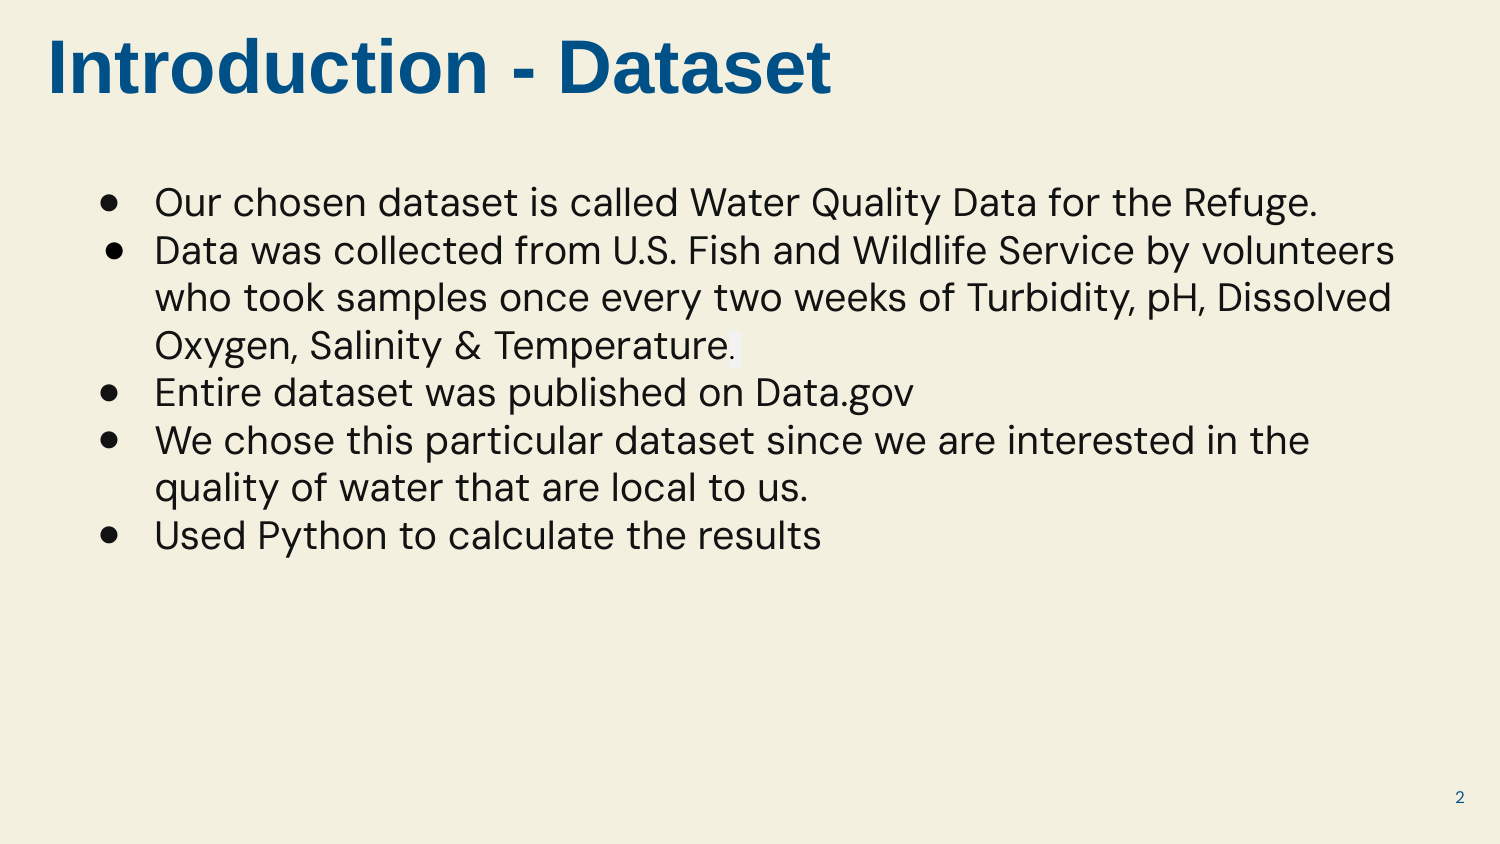

Introduction - Dataset
Our chosen dataset is called Water Quality Data for the Refuge.
Data was collected from U.S. Fish and Wildlife Service by volunteers who took samples once every two weeks of Turbidity, pH, Dissolved Oxygen, Salinity & Temperature.
Entire dataset was published on Data.gov
We chose this particular dataset since we are interested in the quality of water that are local to us.
Used Python to calculate the results
2